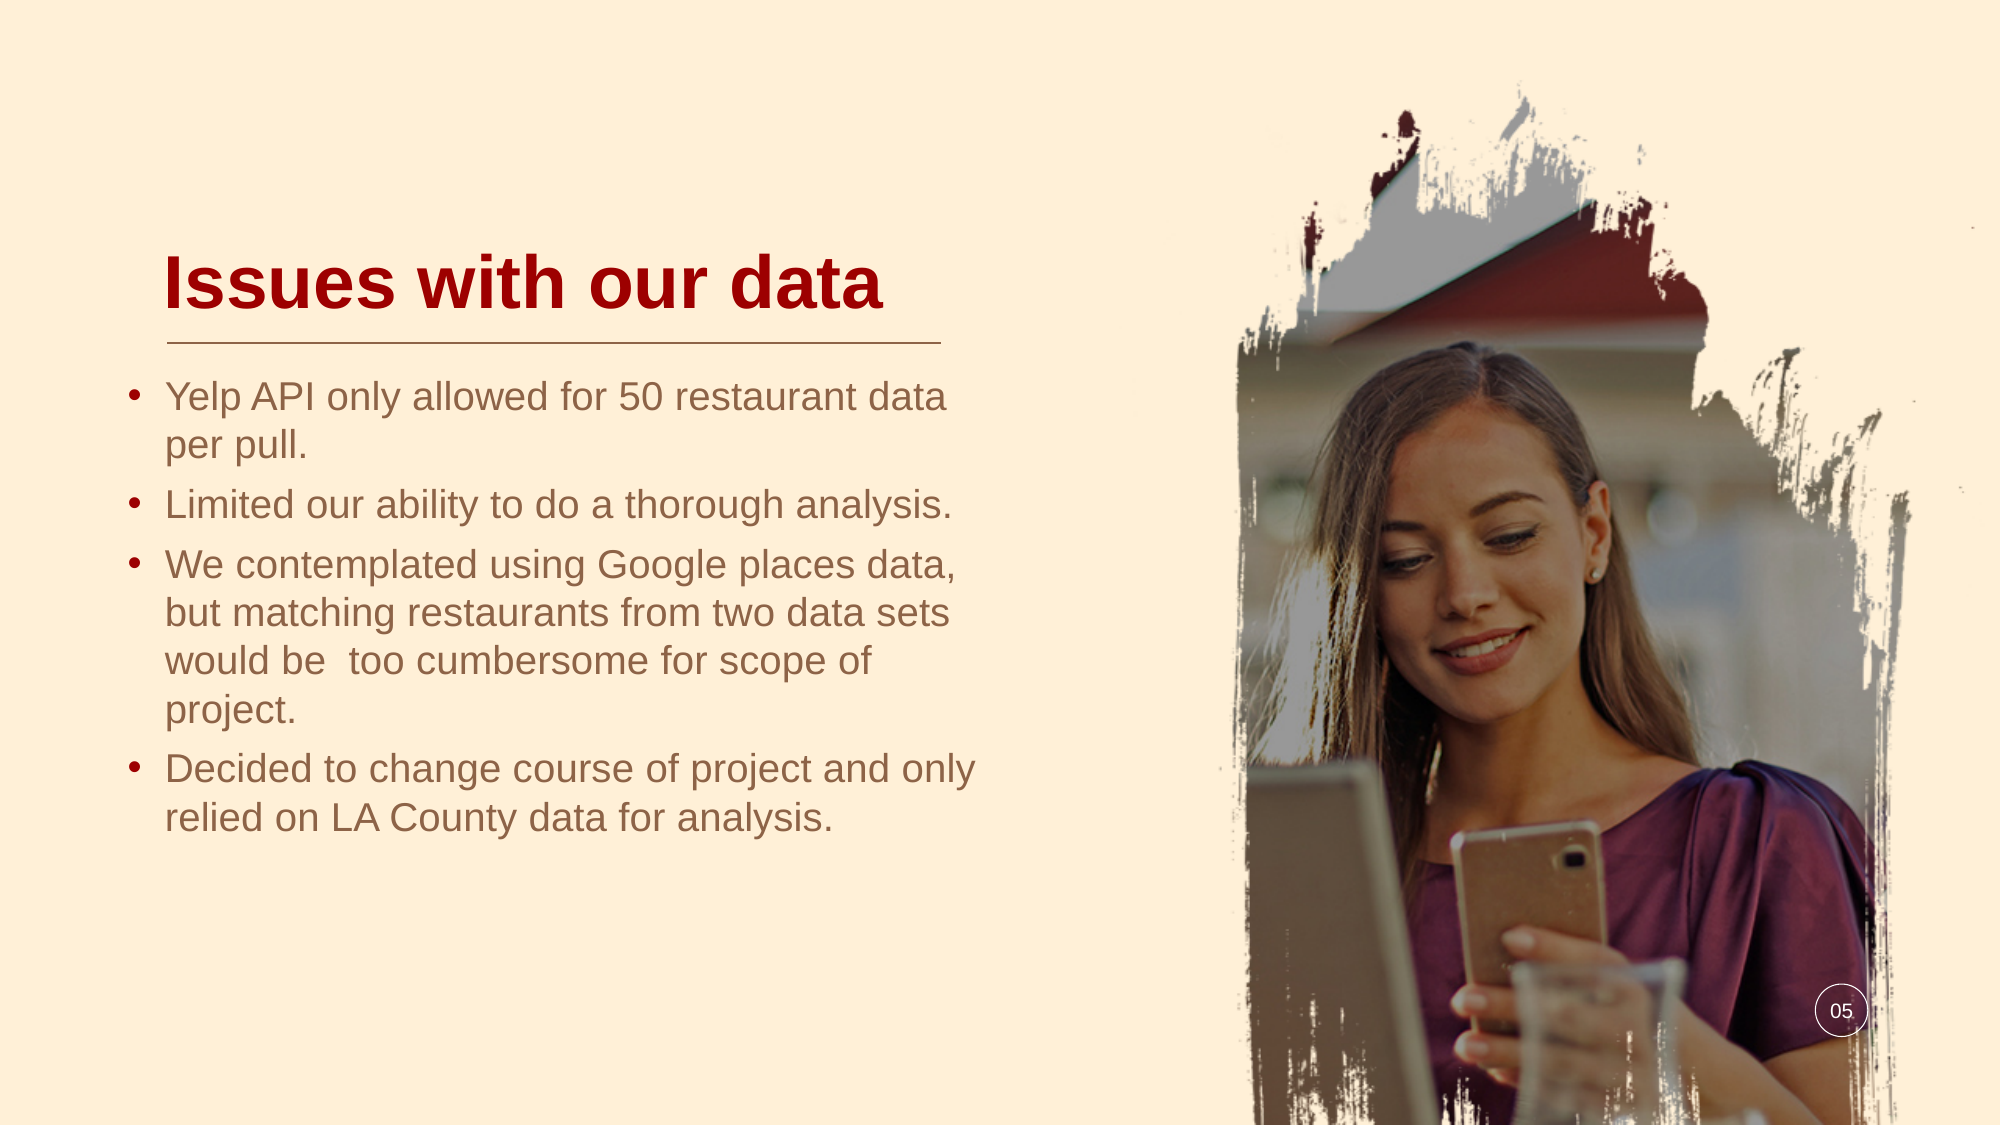

# Issues with our data
Yelp API only allowed for 50 restaurant data per pull.
Limited our ability to do a thorough analysis.
We contemplated using Google places data, but matching restaurants from two data sets would be  too cumbersome for scope of project.
Decided to change course of project and only relied on LA County data for analysis.

05